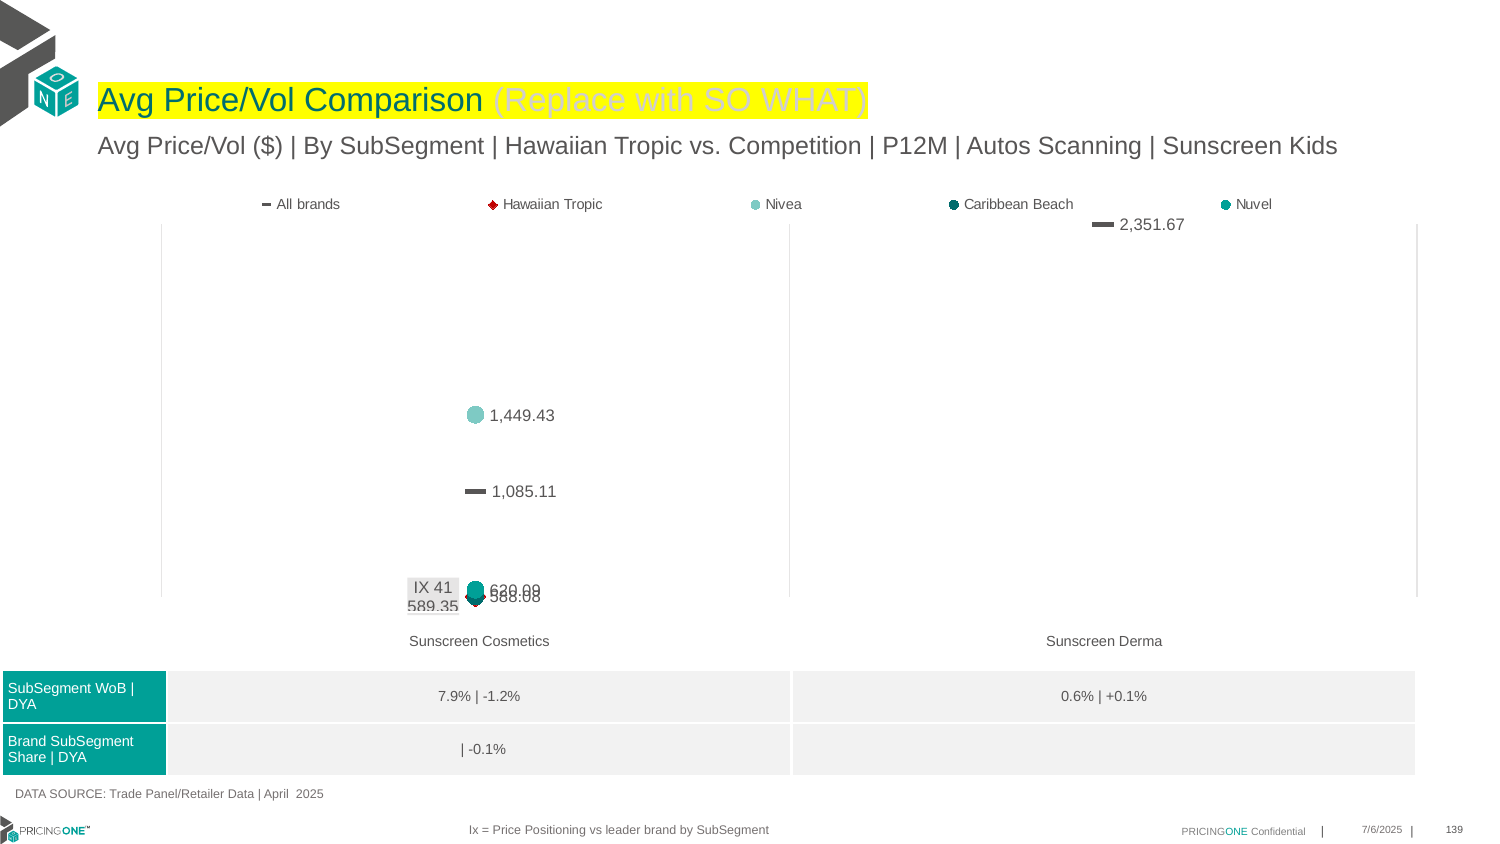

# Avg Price/Vol Comparison (Replace with SO WHAT)
Avg Price/Vol ($) | By SubSegment | Hawaiian Tropic vs. Competition | P12M | Autos Scanning | Sunscreen Kids

### Chart

| Category | All brands | Hawaiian Tropic | Nivea | Caribbean Beach | Nuvel |
|---|---|---|---|---|---|
| IX 41 | 1085.11 | 589.35 | 1449.43 | 588.08 | 620.09 |
| None | 2351.67 | None | None | None | None |
|  | Sunscreen Cosmetics | Sunscreen Derma |
| --- | --- | --- |
| SubSegment WoB | DYA | 7.9% | -1.2% | 0.6% | +0.1% |
| Brand SubSegment Share | DYA | | -0.1% |  |
DATA SOURCE: Trade Panel/Retailer Data | April  2025
Ix = Price Positioning vs leader brand by SubSegment
7/6/2025
139